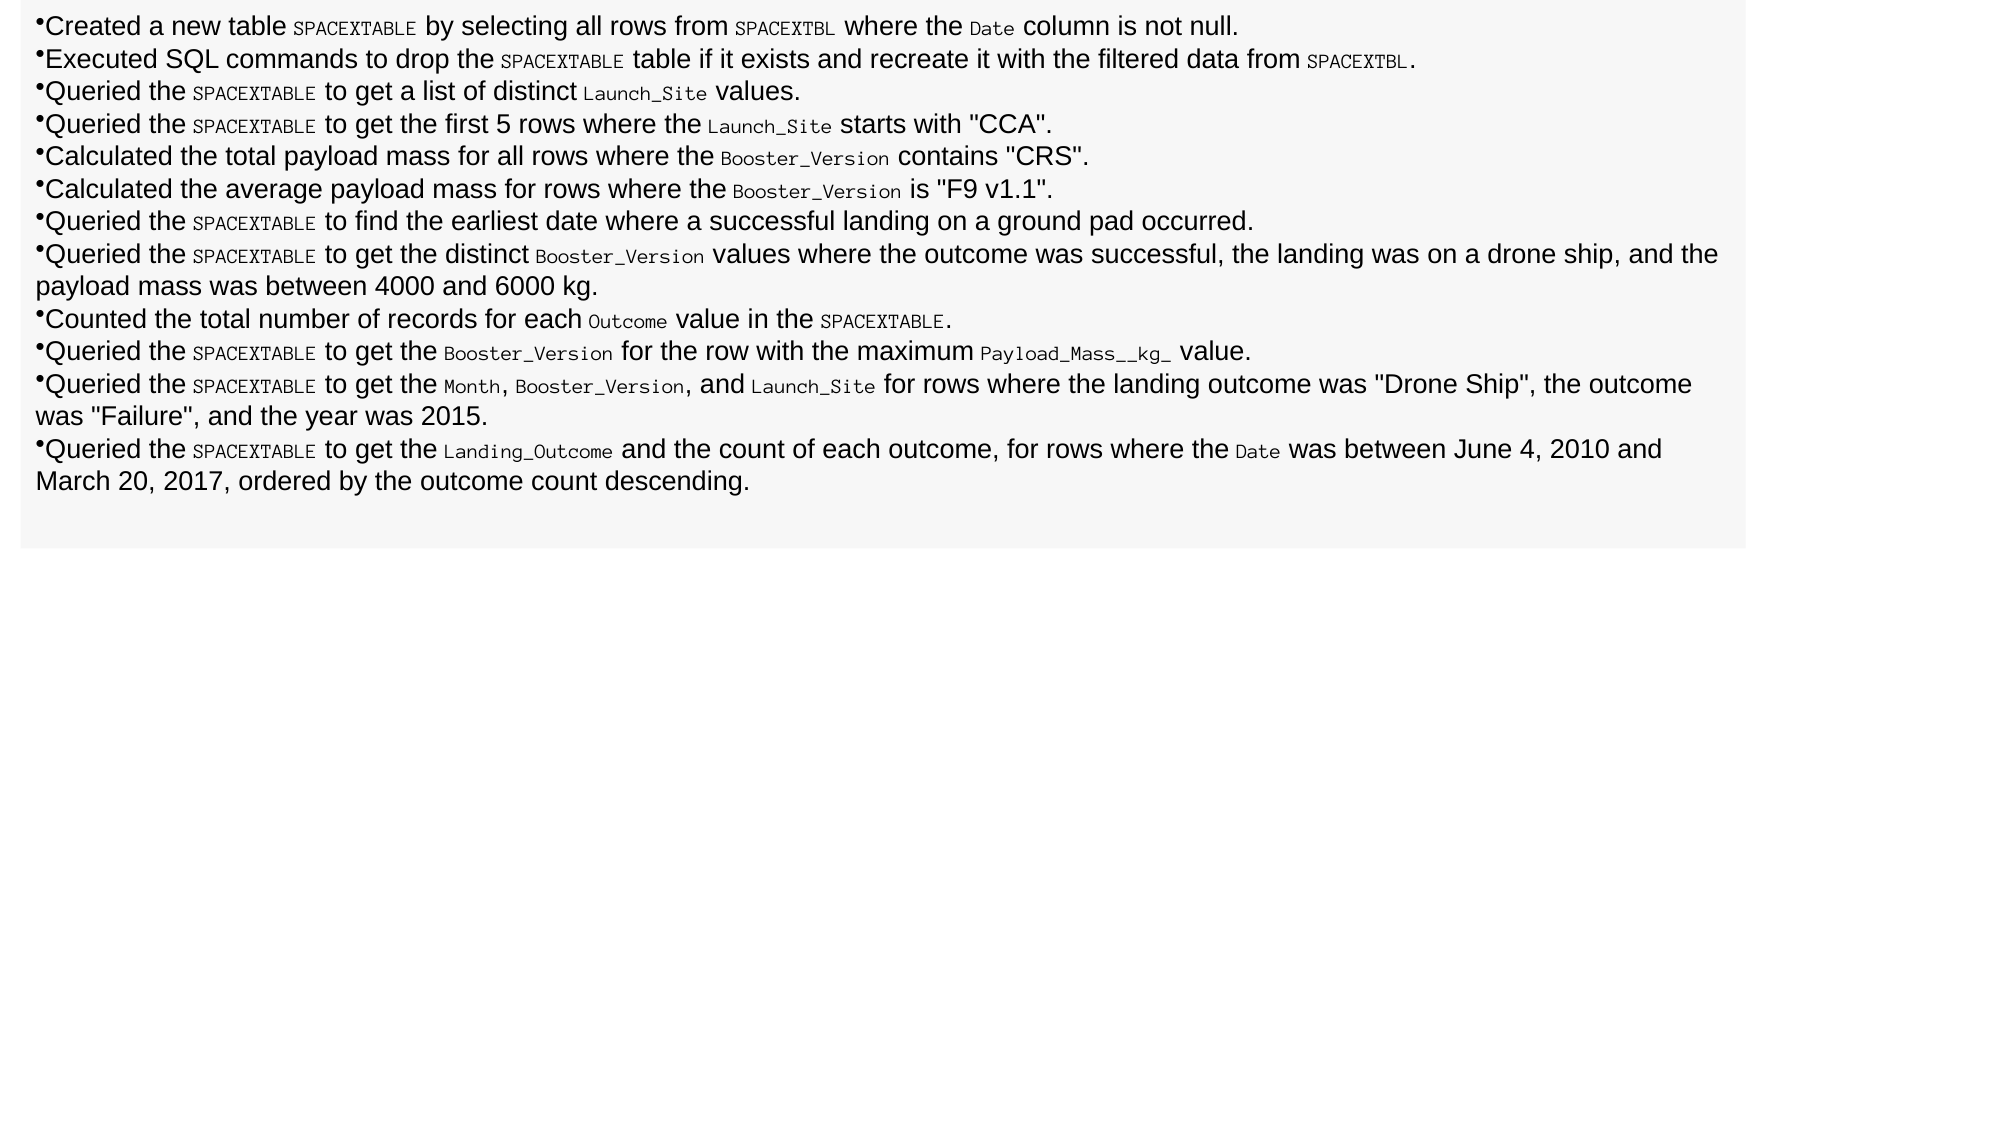

# Created a new table SPACEXTABLE by selecting all rows from SPACEXTBL where the Date column is not null.
Executed SQL commands to drop the SPACEXTABLE table if it exists and recreate it with the filtered data from SPACEXTBL.
Queried the SPACEXTABLE to get a list of distinct Launch_Site values.
Queried the SPACEXTABLE to get the first 5 rows where the Launch_Site starts with "CCA".
Calculated the total payload mass for all rows where the Booster_Version contains "CRS".
Calculated the average payload mass for rows where the Booster_Version is "F9 v1.1".
Queried the SPACEXTABLE to find the earliest date where a successful landing on a ground pad occurred.
Queried the SPACEXTABLE to get the distinct Booster_Version values where the outcome was successful, the landing was on a drone ship, and the payload mass was between 4000 and 6000 kg.
Counted the total number of records for each Outcome value in the SPACEXTABLE.
Queried the SPACEXTABLE to get the Booster_Version for the row with the maximum Payload_Mass__kg_ value.
Queried the SPACEXTABLE to get the Month, Booster_Version, and Launch_Site for rows where the landing outcome was "Drone Ship", the outcome was "Failure", and the year was 2015.
Queried the SPACEXTABLE to get the Landing_Outcome and the count of each outcome, for rows where the Date was between June 4, 2010 and March 20, 2017, ordered by the outcome count descending.